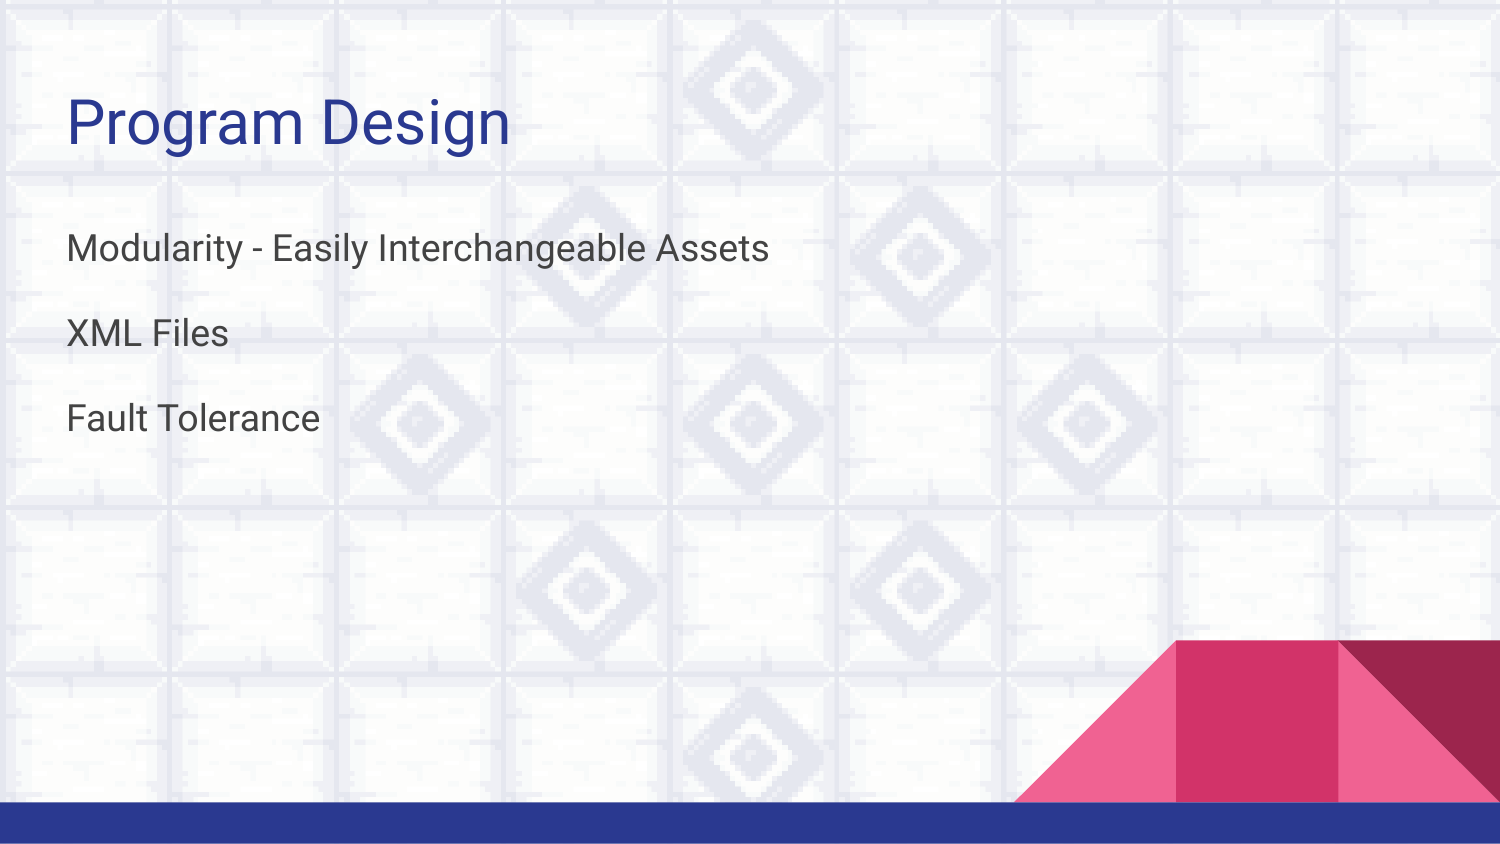

# Program Design
Modularity - Easily Interchangeable Assets
XML Files
Fault Tolerance